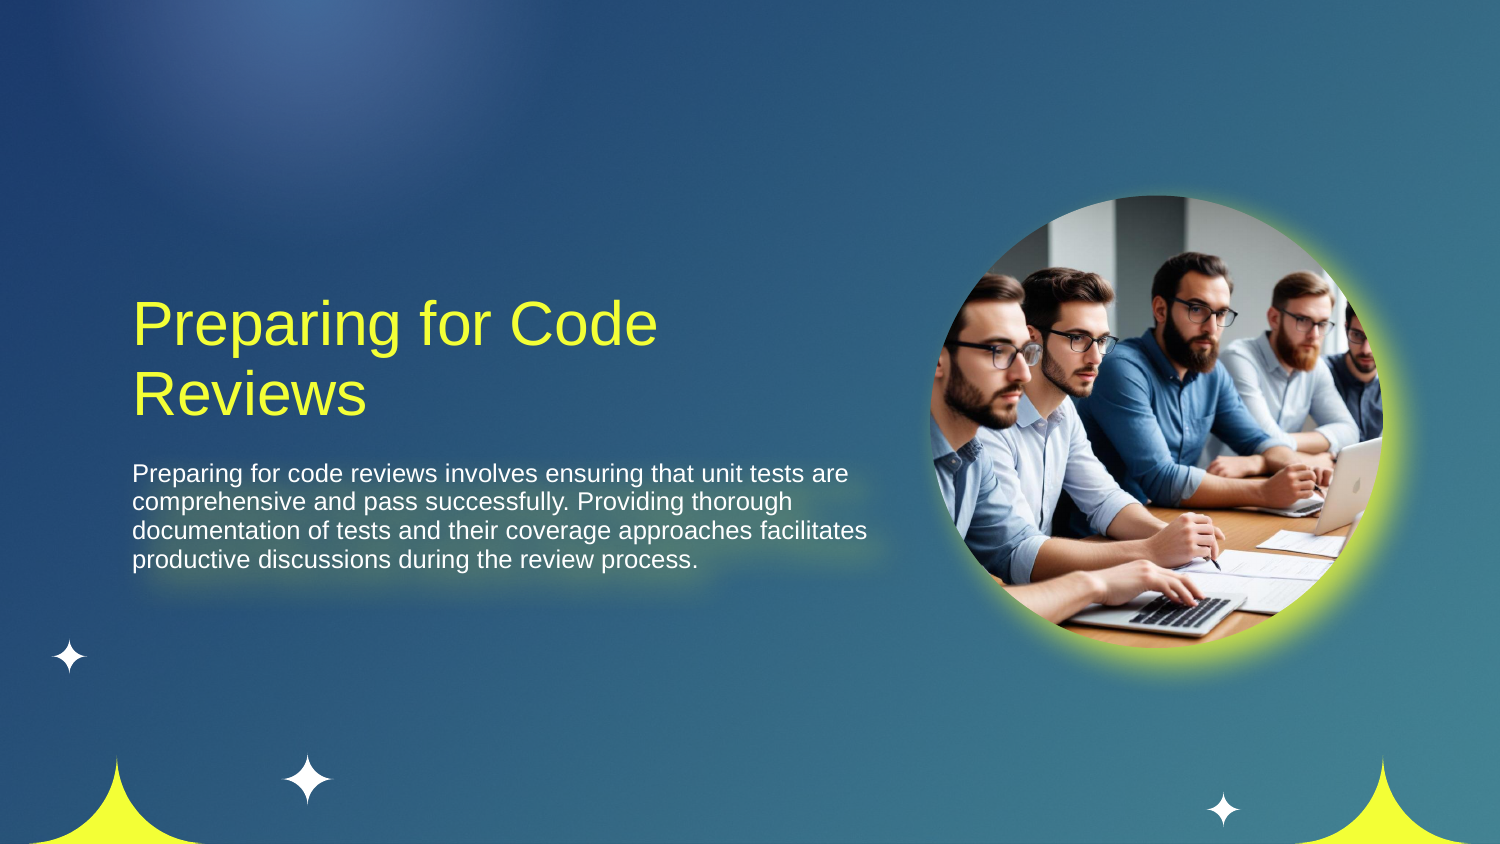

# Preparing for Code Reviews
Preparing for code reviews involves ensuring that unit tests are comprehensive and pass successfully. Providing thorough documentation of tests and their coverage approaches facilitates productive discussions during the review process.